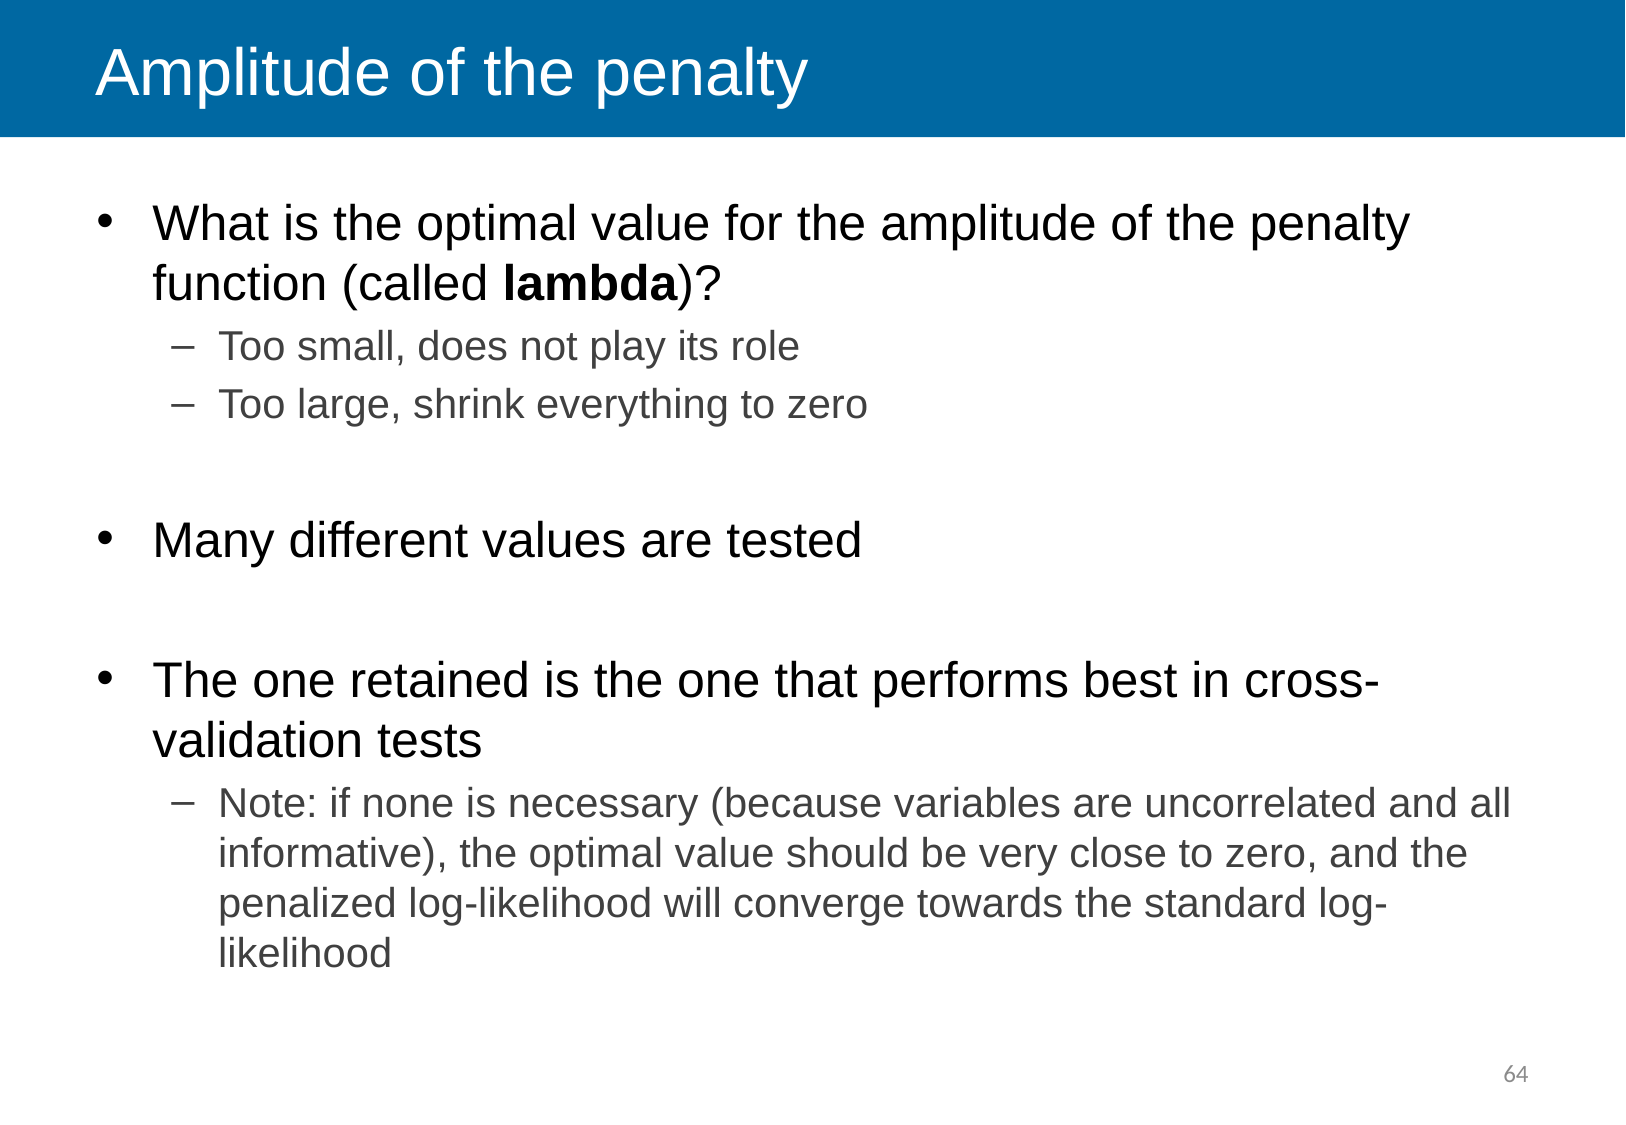

# Amplitude of the penalty
What is the optimal value for the amplitude of the penalty function (called lambda)?
Too small, does not play its role
Too large, shrink everything to zero

Many different values are tested

The one retained is the one that performs best in cross-validation tests
Note: if none is necessary (because variables are uncorrelated and all informative), the optimal value should be very close to zero, and the penalized log-likelihood will converge towards the standard log-likelihood
64